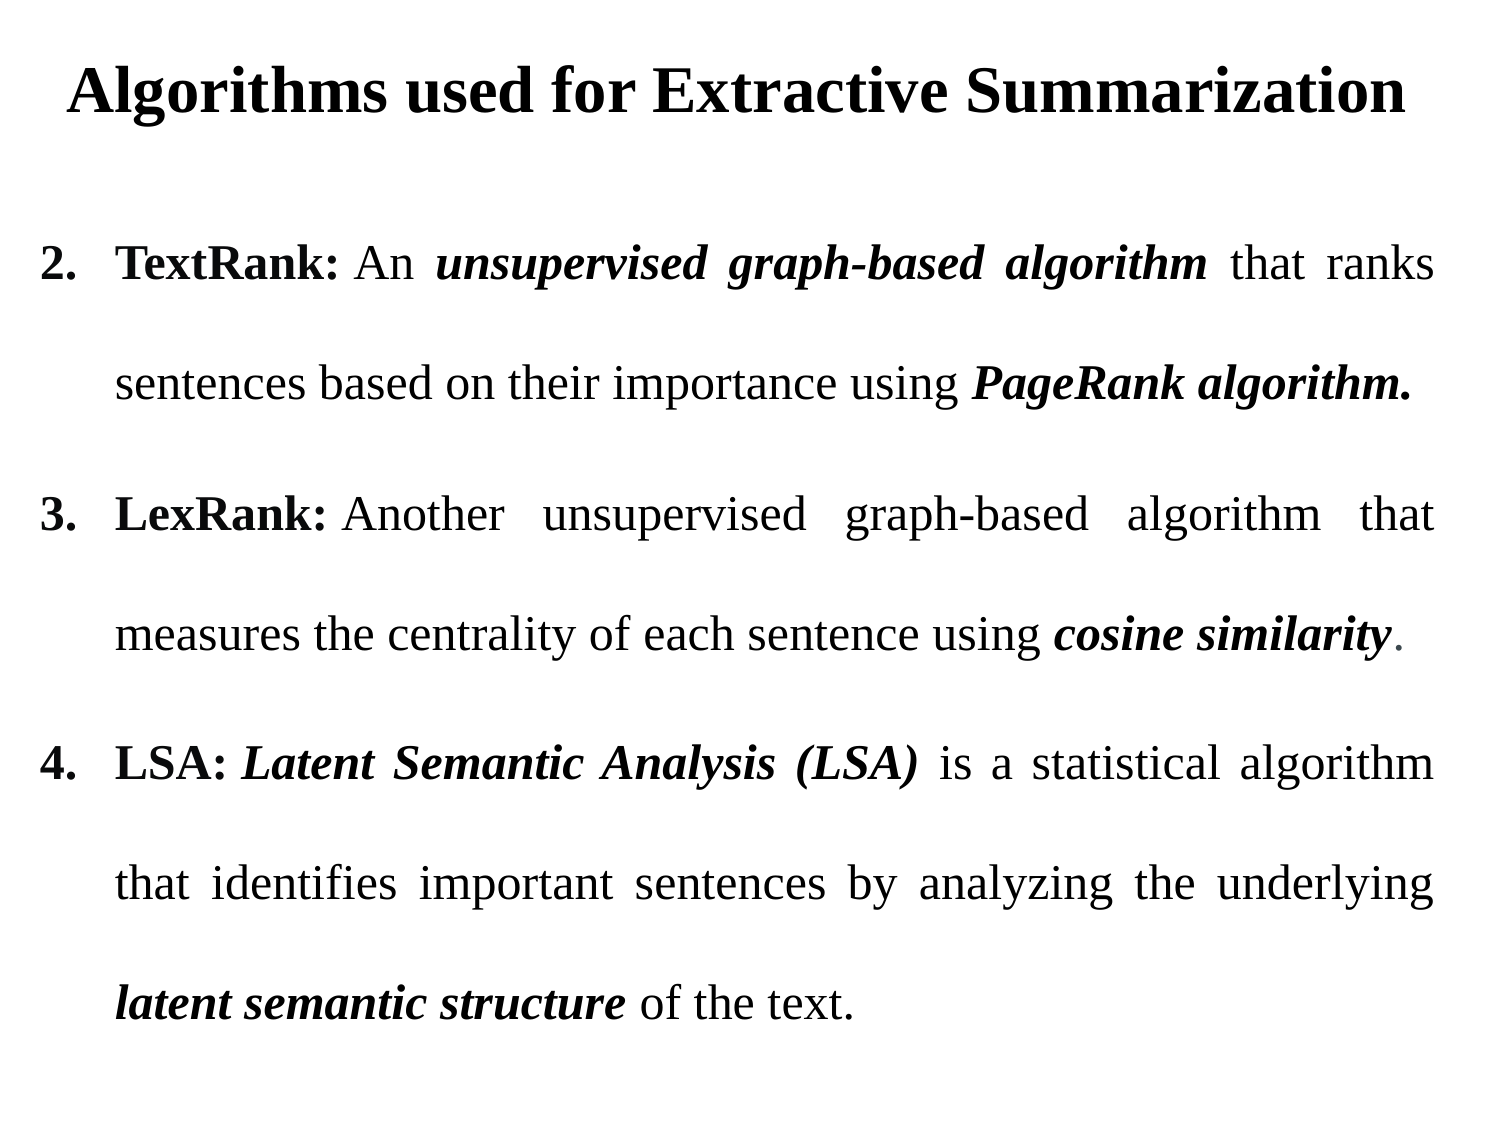

# Algorithms used for Extractive Summarization
TextRank: An unsupervised graph-based algorithm that ranks sentences based on their importance using PageRank algorithm.
LexRank: Another unsupervised graph-based algorithm that measures the centrality of each sentence using cosine similarity.
LSA: Latent Semantic Analysis (LSA) is a statistical algorithm that identifies important sentences by analyzing the underlying latent semantic structure of the text.